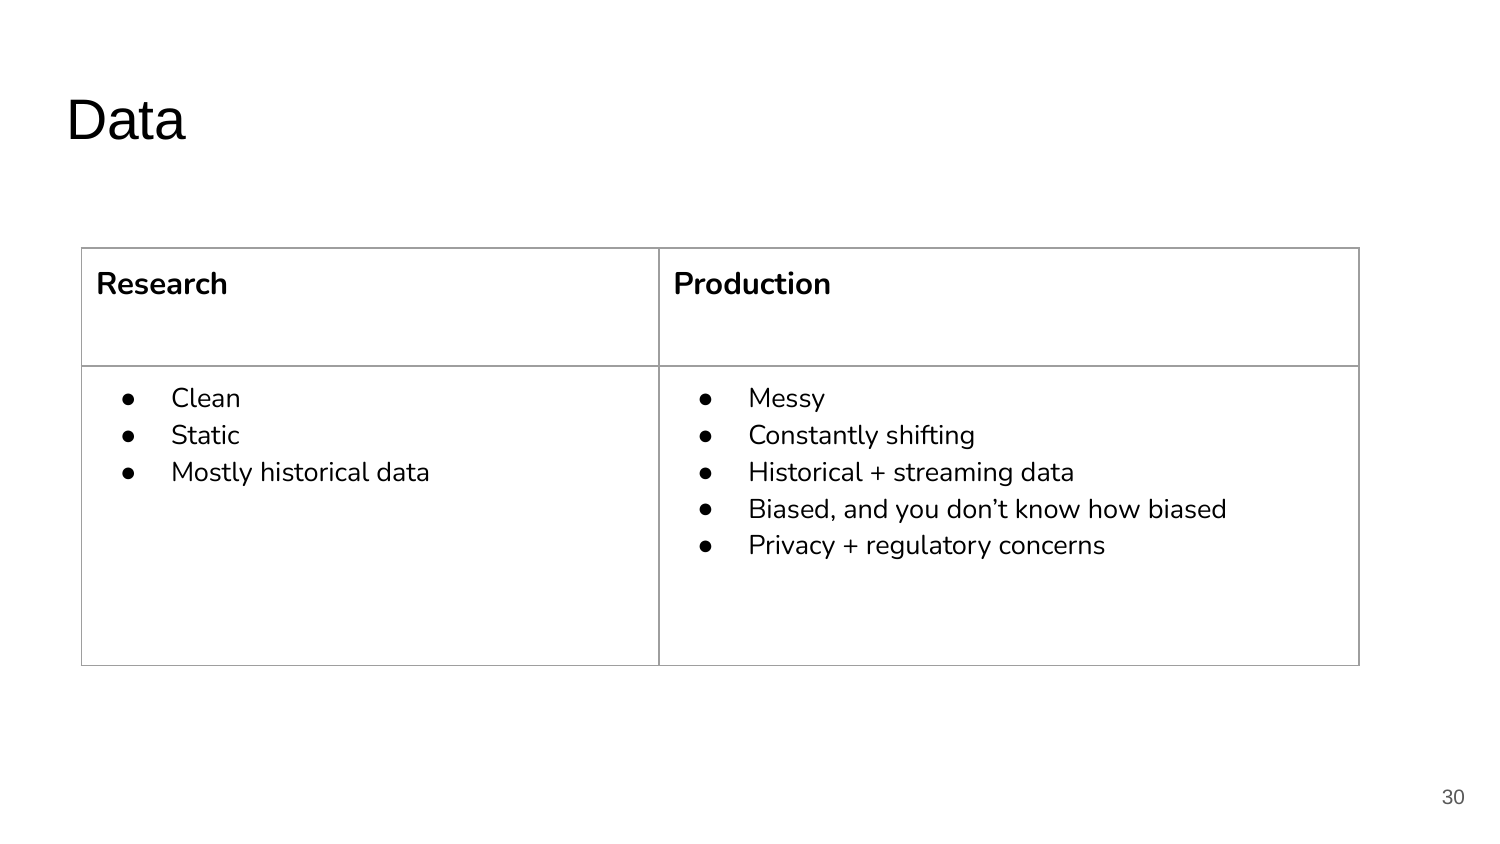

# Data
| Research | Production |
| --- | --- |
| Clean Static Mostly historical data | Messy Constantly shifting Historical + streaming data Biased, and you don’t know how biased Privacy + regulatory concerns |
30